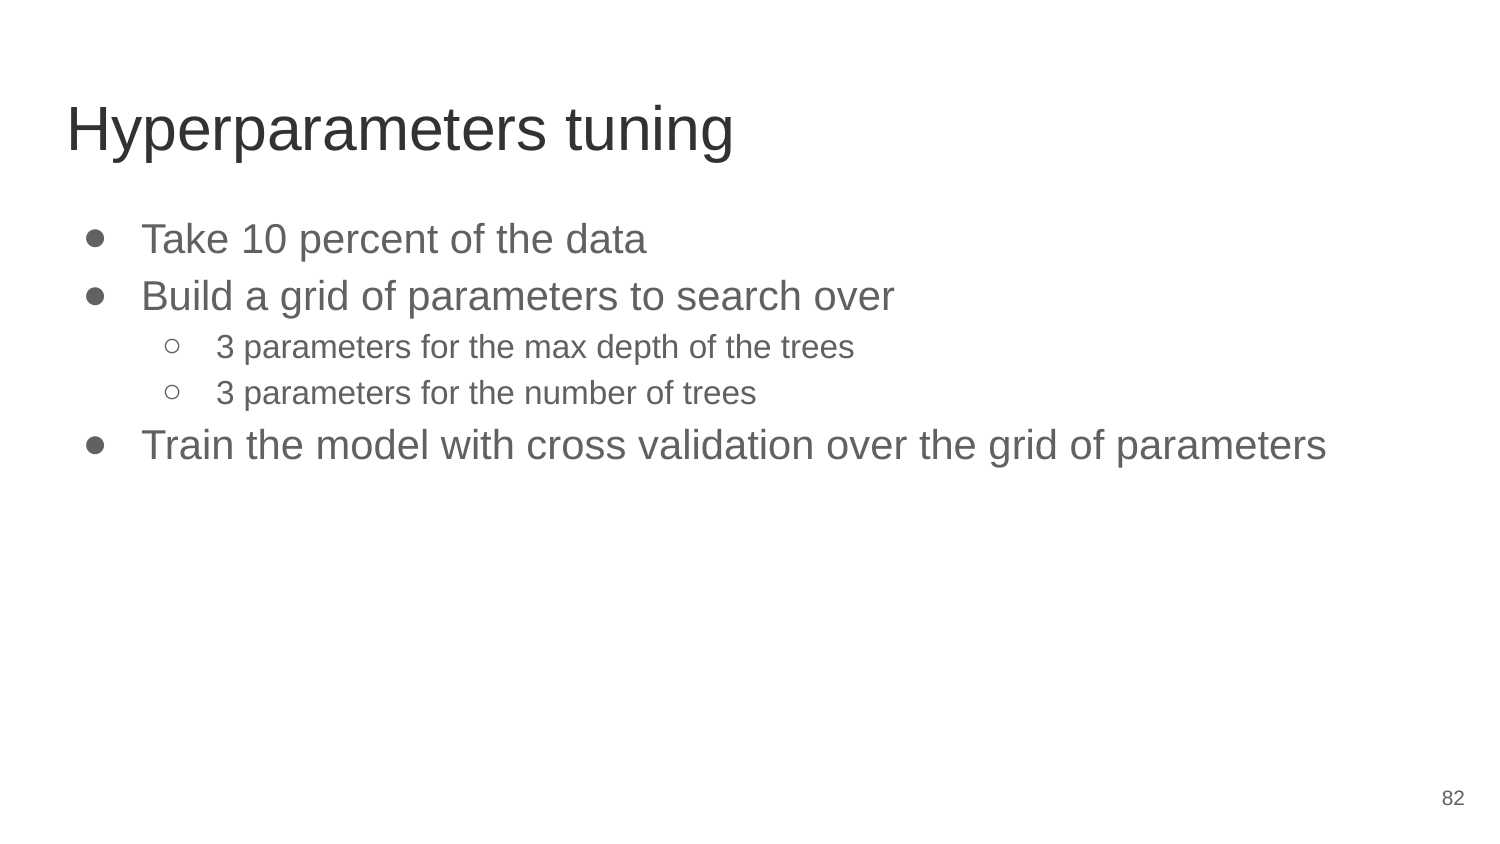

# Hyperparameters tuning

Take 10 percent of the data
Build a grid of parameters to search over
3 parameters for the max depth of the trees
3 parameters for the number of trees
Train the model with cross validation over the grid of parameters
82